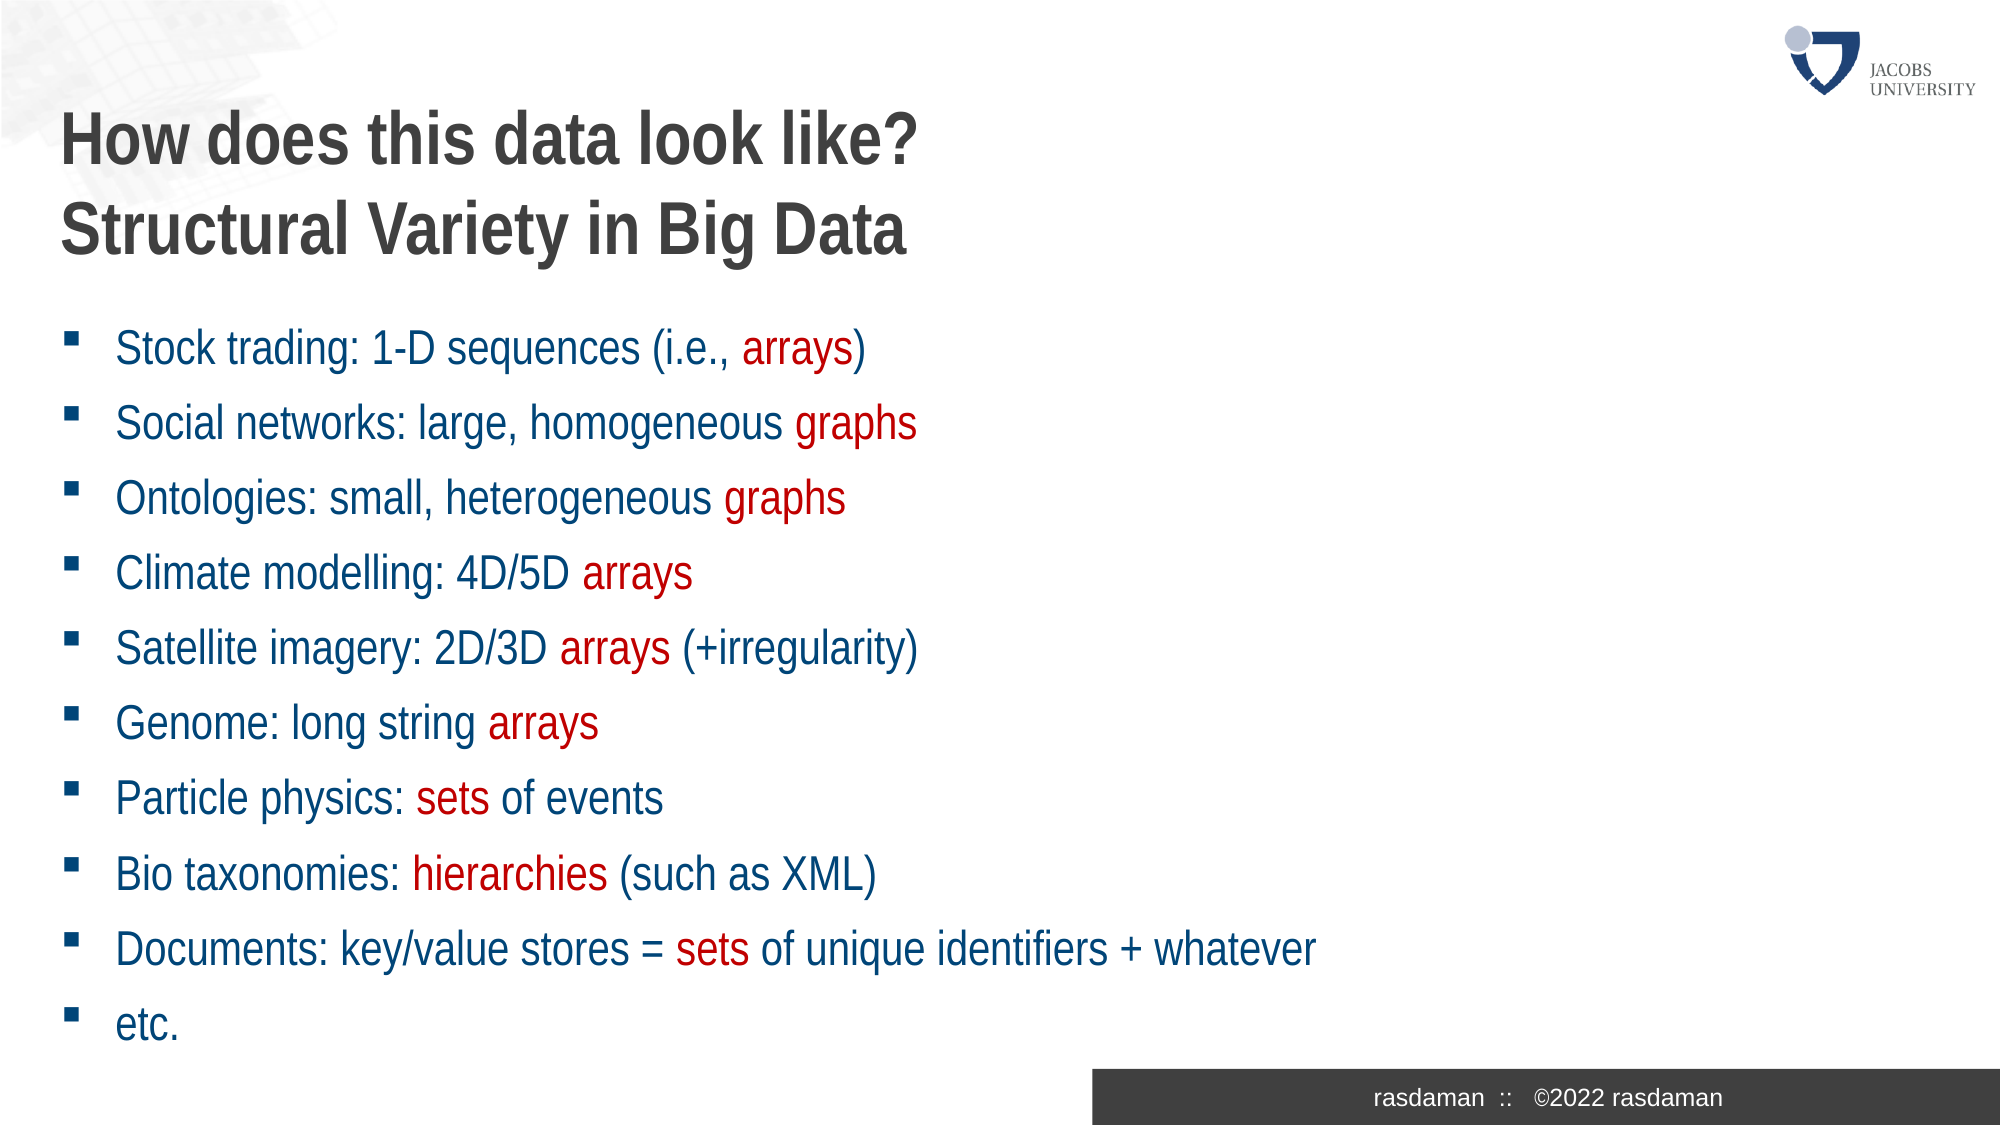

# How does this data look like? Structural Variety in Big Data
Stock trading: 1-D sequences (i.e., arrays)
Social networks: large, homogeneous graphs
Ontologies: small, heterogeneous graphs
Climate modelling: 4D/5D arrays
Satellite imagery: 2D/3D arrays (+irregularity)
Genome: long string arrays
Particle physics: sets of events
Bio taxonomies: hierarchies (such as XML)
Documents: key/value stores = sets of unique identifiers + whatever
etc.